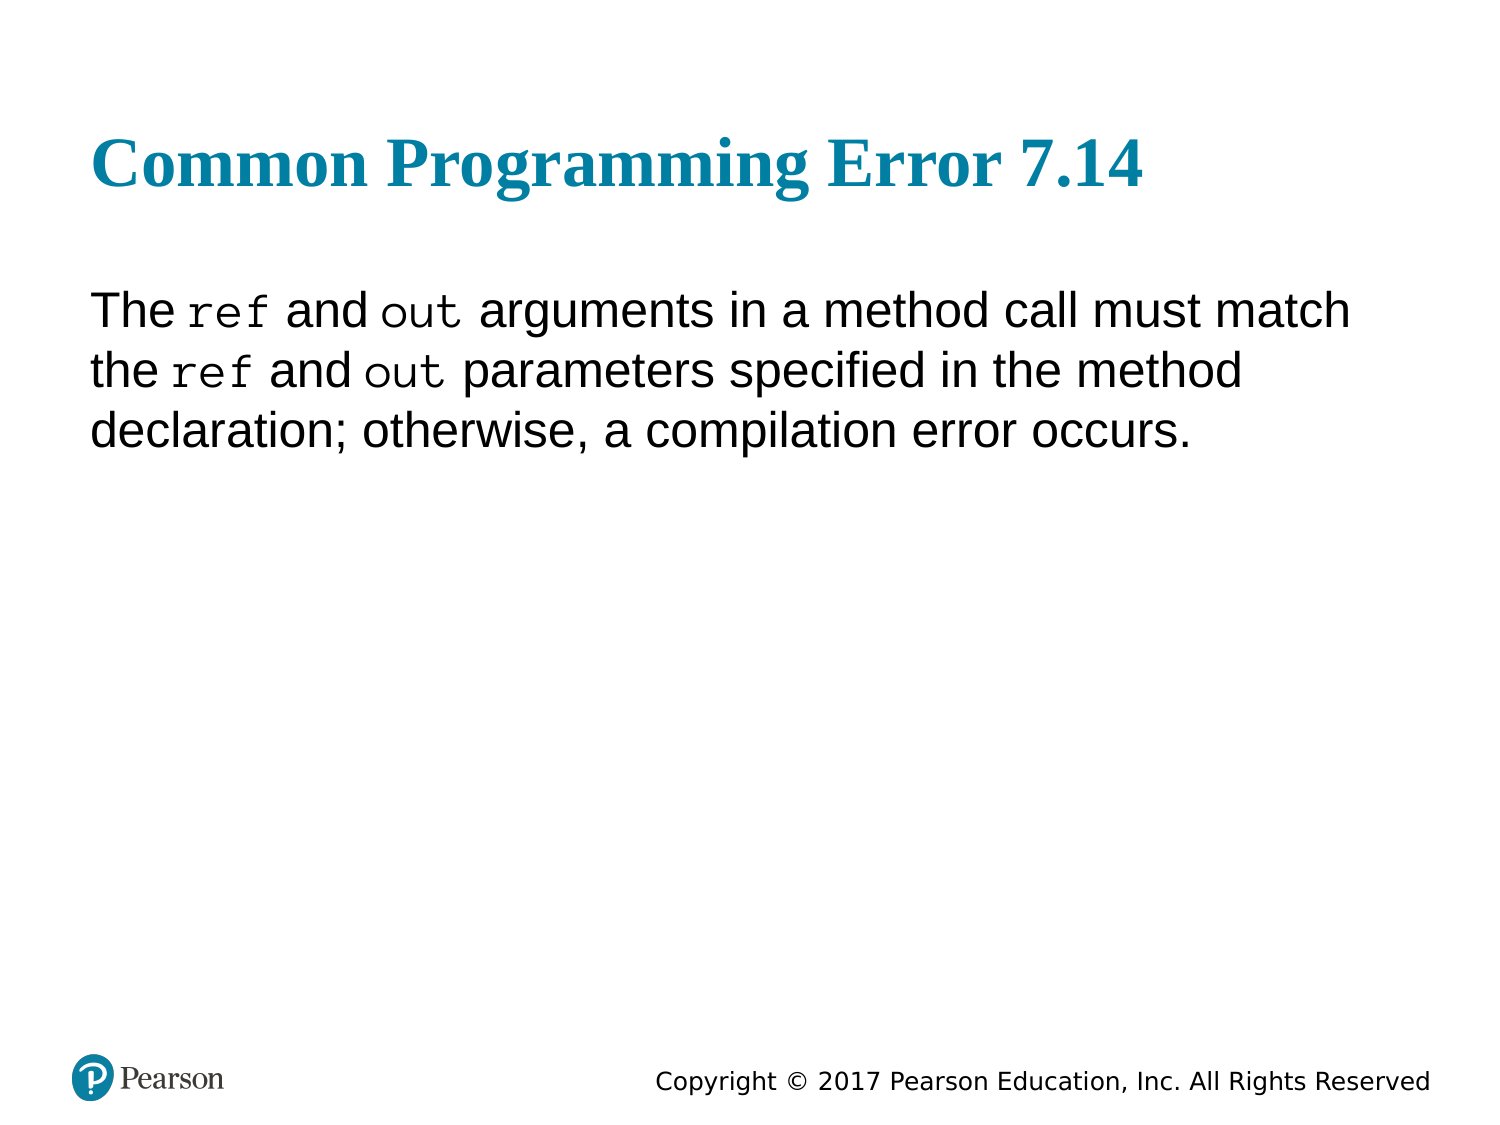

# Common Programming Error 7.14
The ref and out arguments in a method call must match the ref and out parameters specified in the method declaration; otherwise, a compilation error occurs.